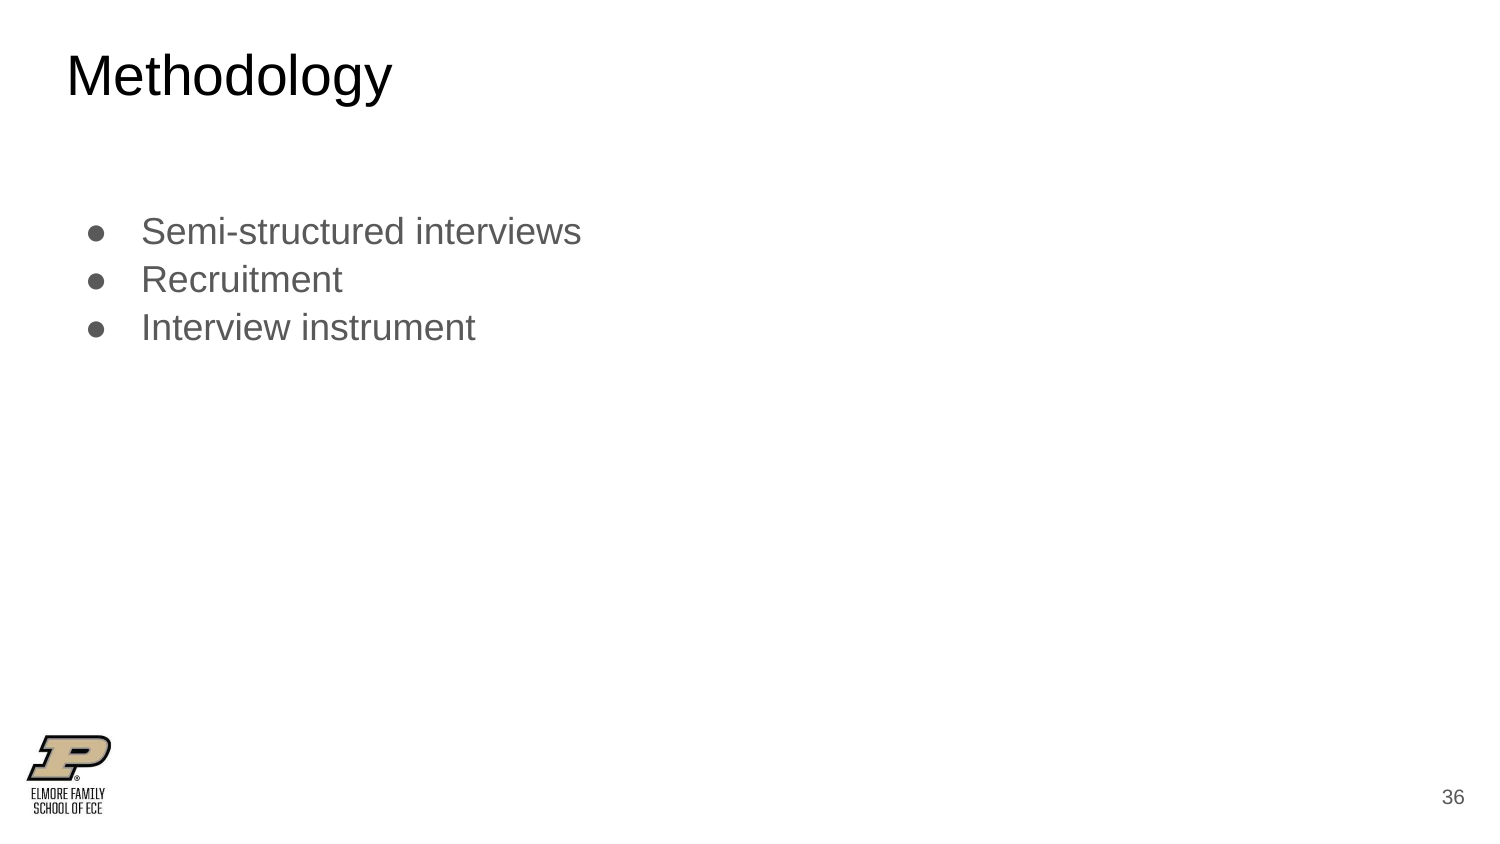

# Methodology
Semi-structured interviews
Recruitment
Interview instrument
36